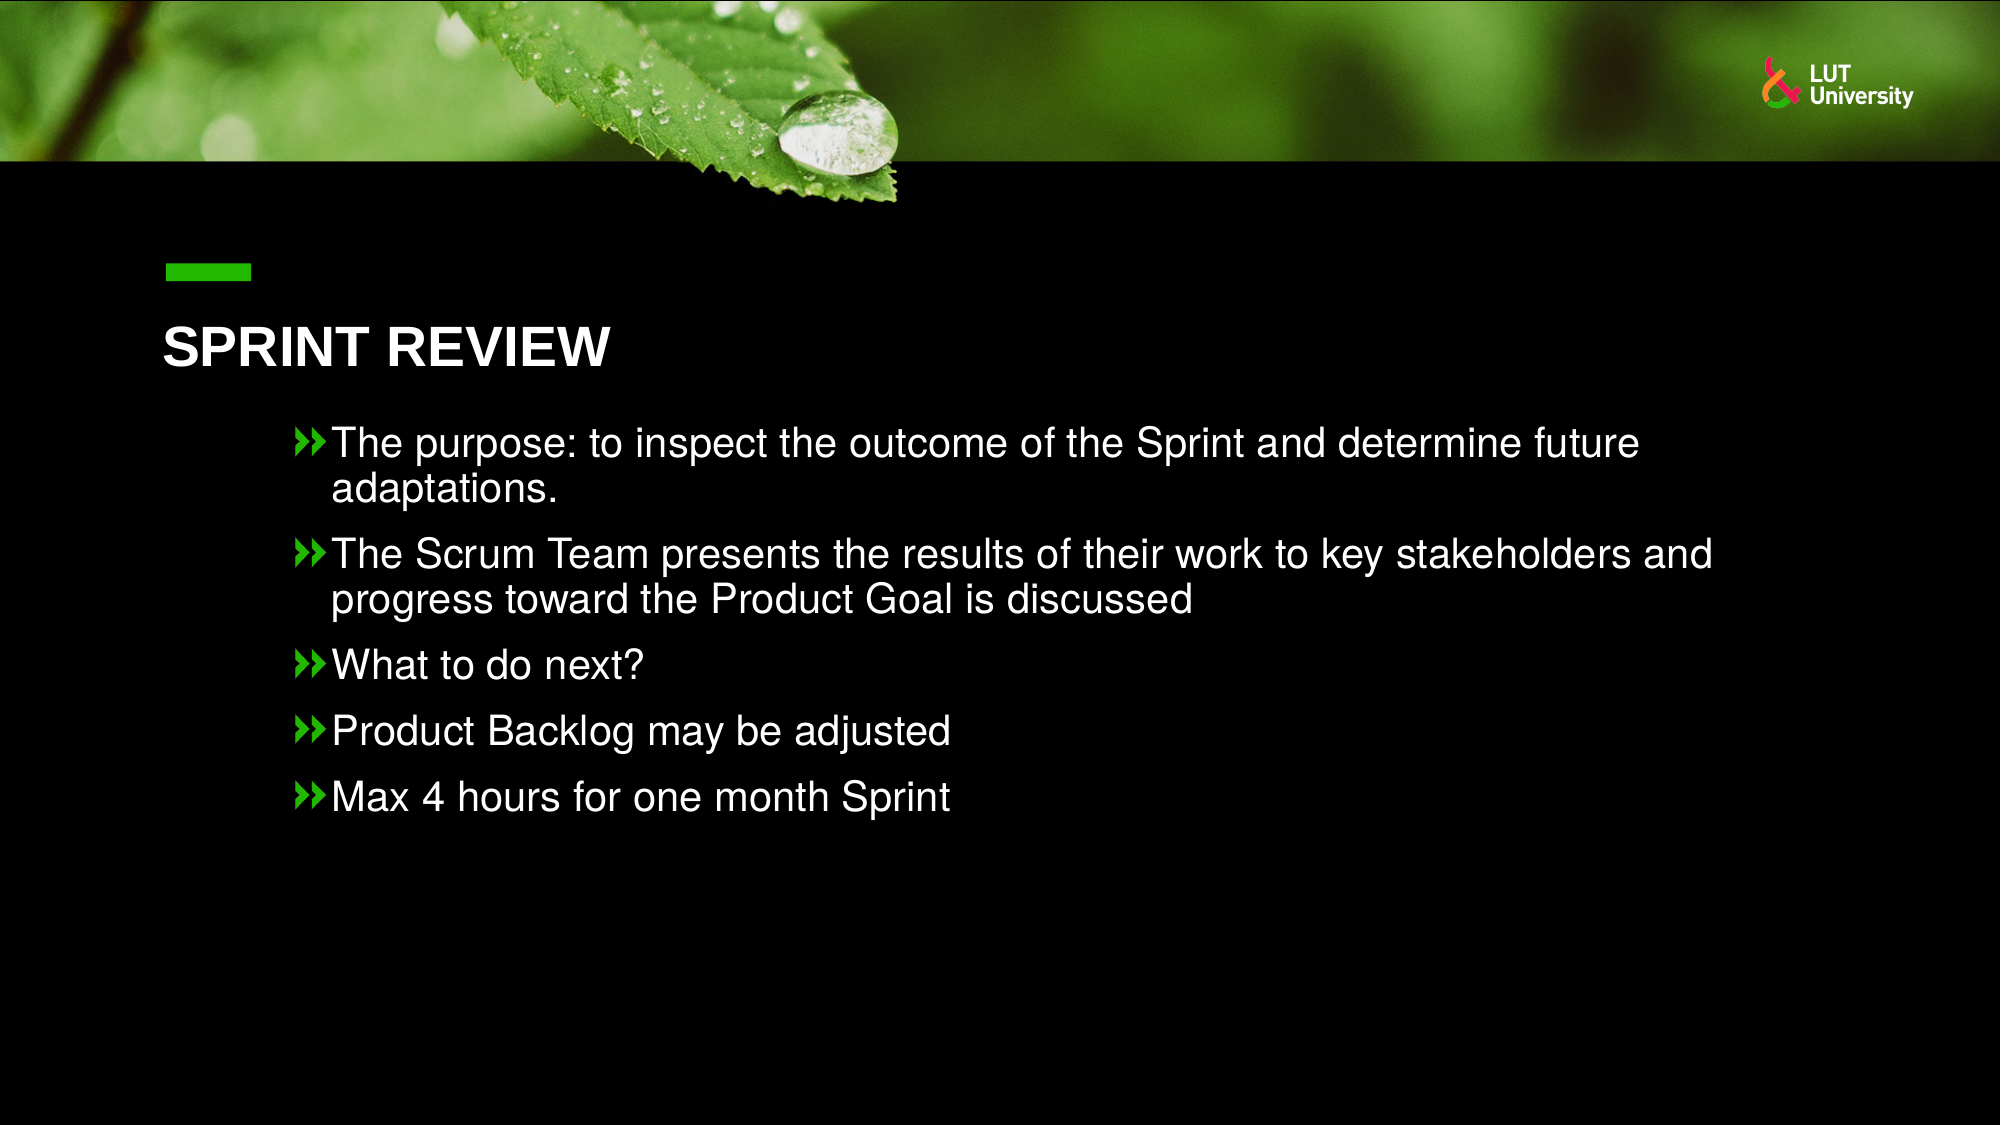

# Sprint Review
The purpose: to inspect the outcome of the Sprint and determine future adaptations.
The Scrum Team presents the results of their work to key stakeholders and progress toward the Product Goal is discussed
What to do next?
Product Backlog may be adjusted
Max 4 hours for one month Sprint